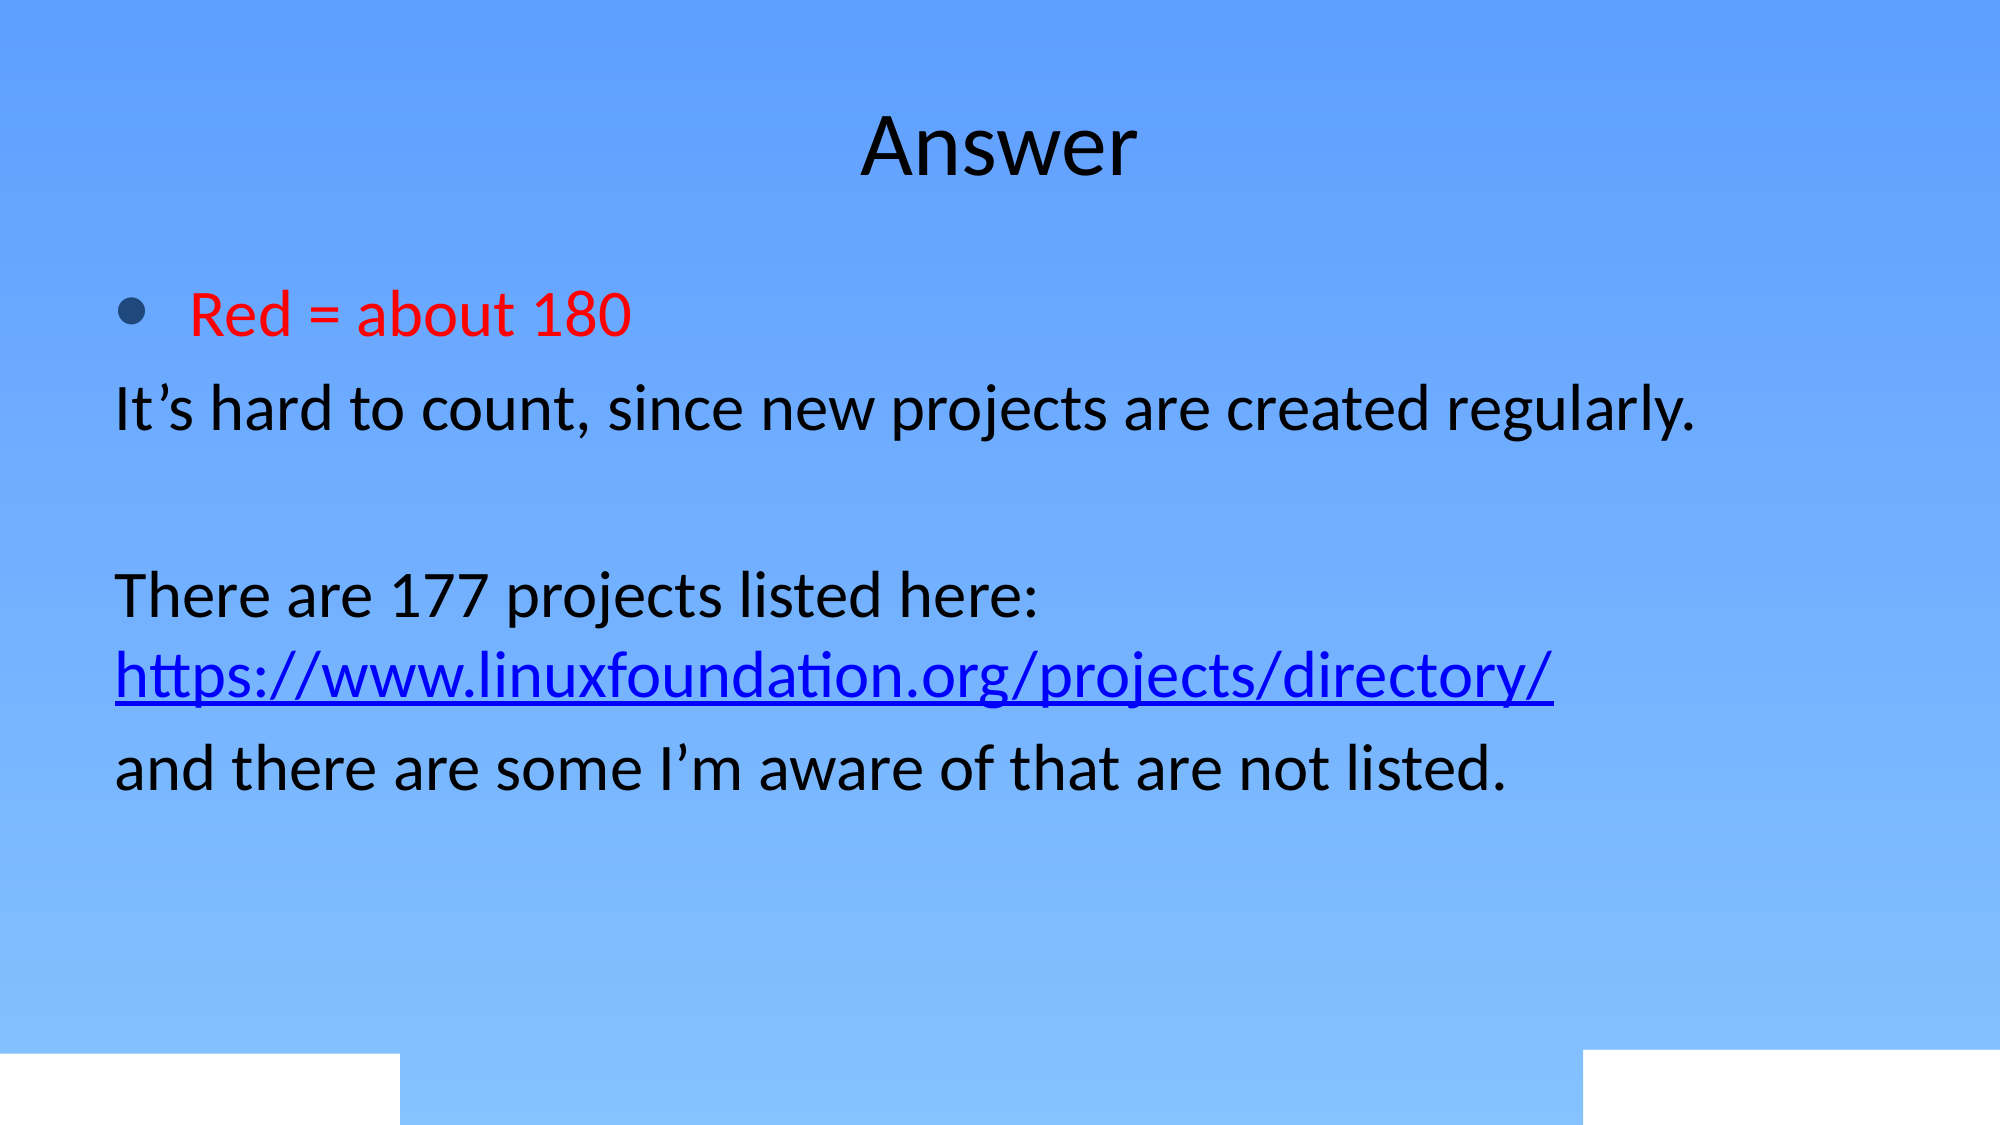

# Answer
Red = about 180
It’s hard to count, since new projects are created regularly.

There are 177 projects listed here: https://www.linuxfoundation.org/projects/directory/
and there are some I’m aware of that are not listed.